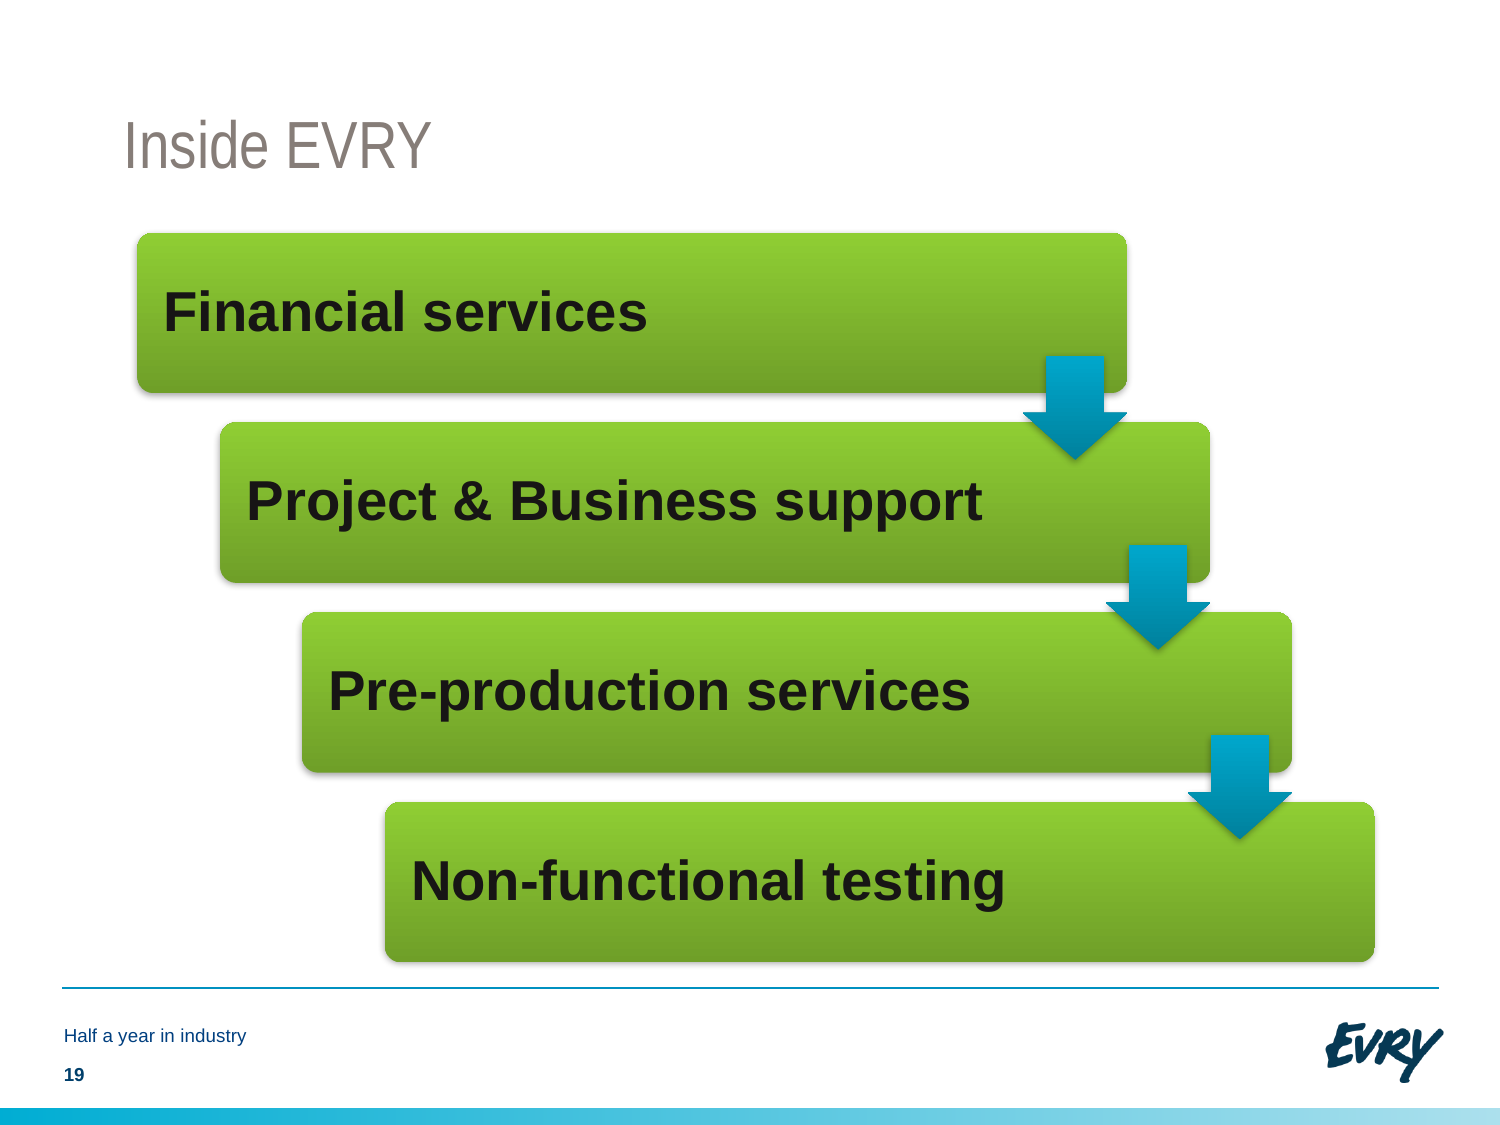

# Inside EVRY
Financial services
Project & Business support
Pre-production services
Non-functional testing

Half a year in industry

19